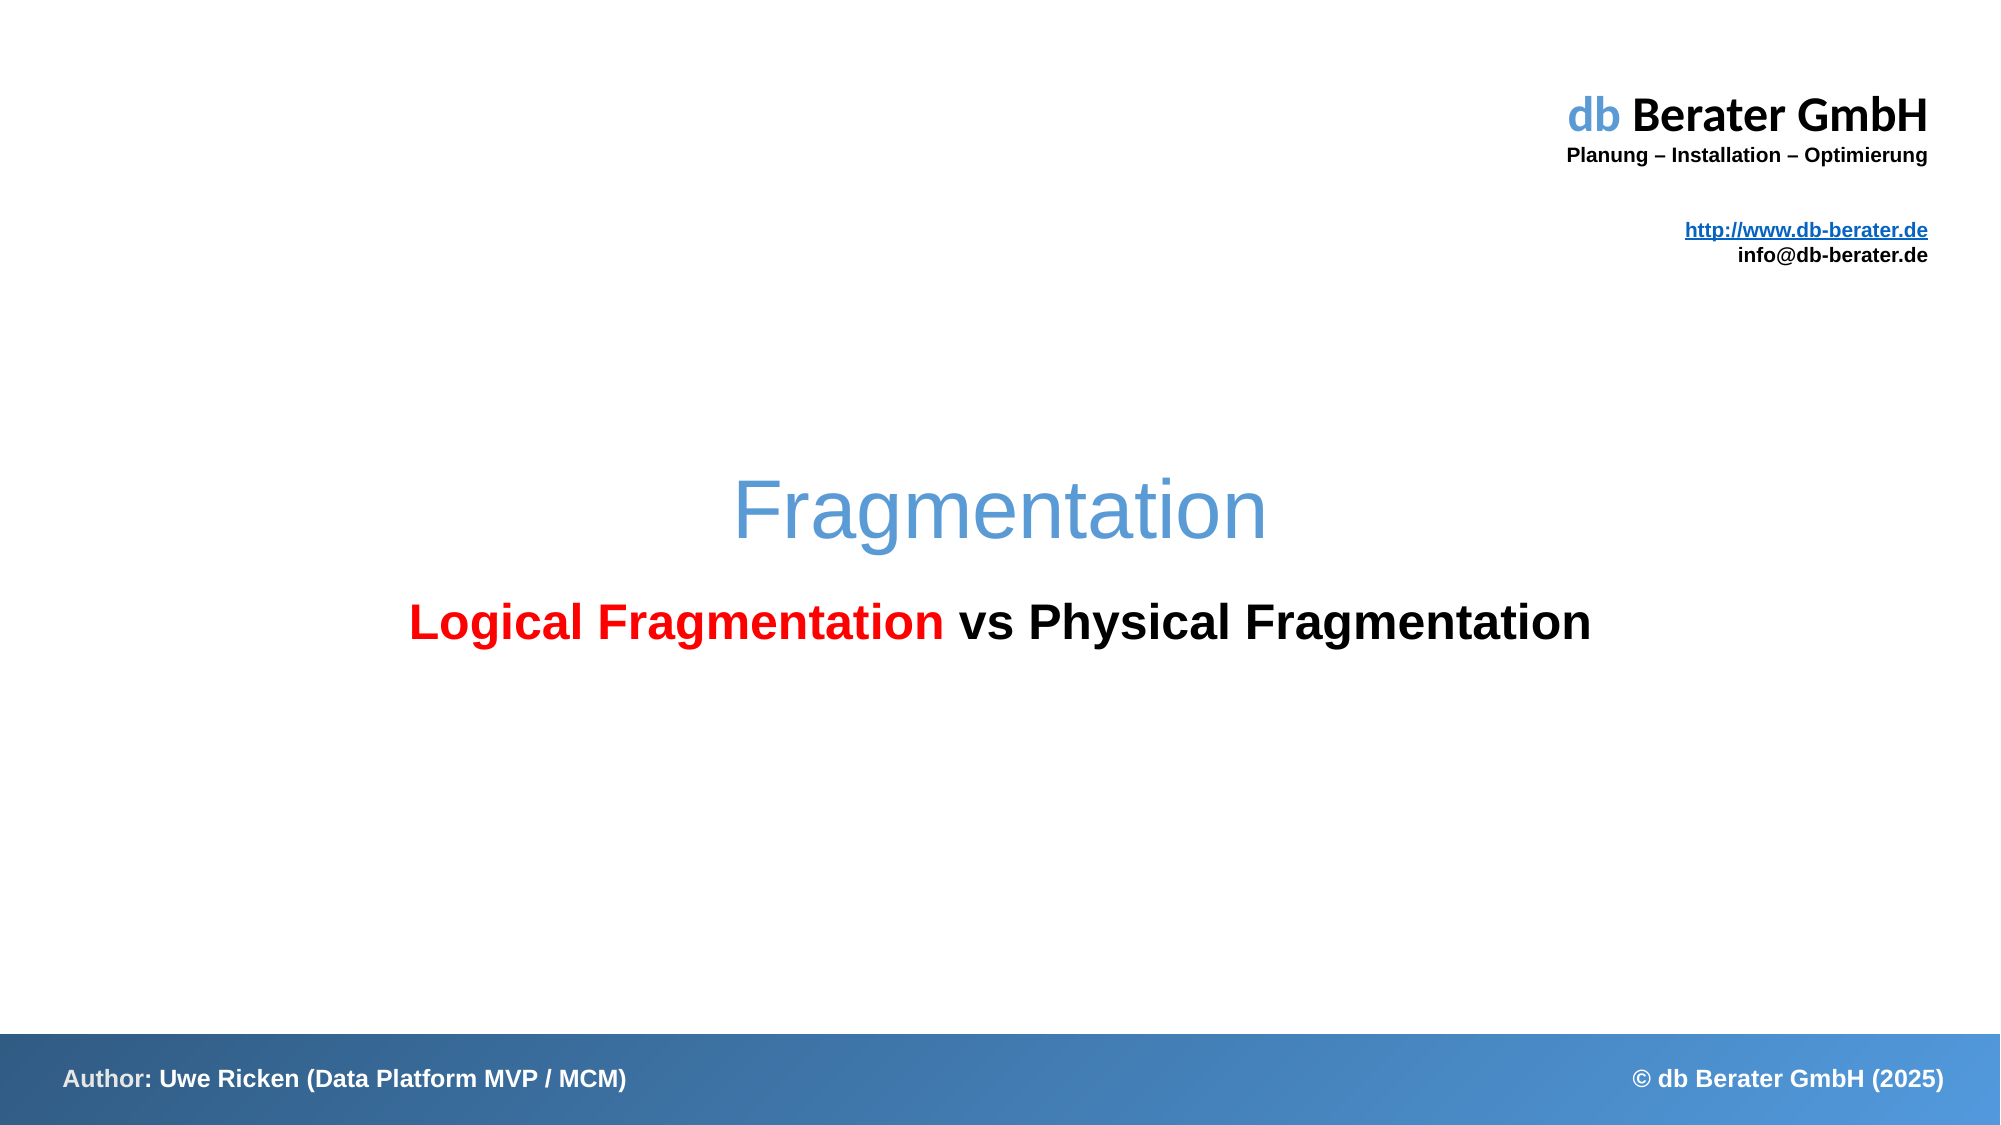

# Fragmentation
Logical Fragmentation vs Physical Fragmentation